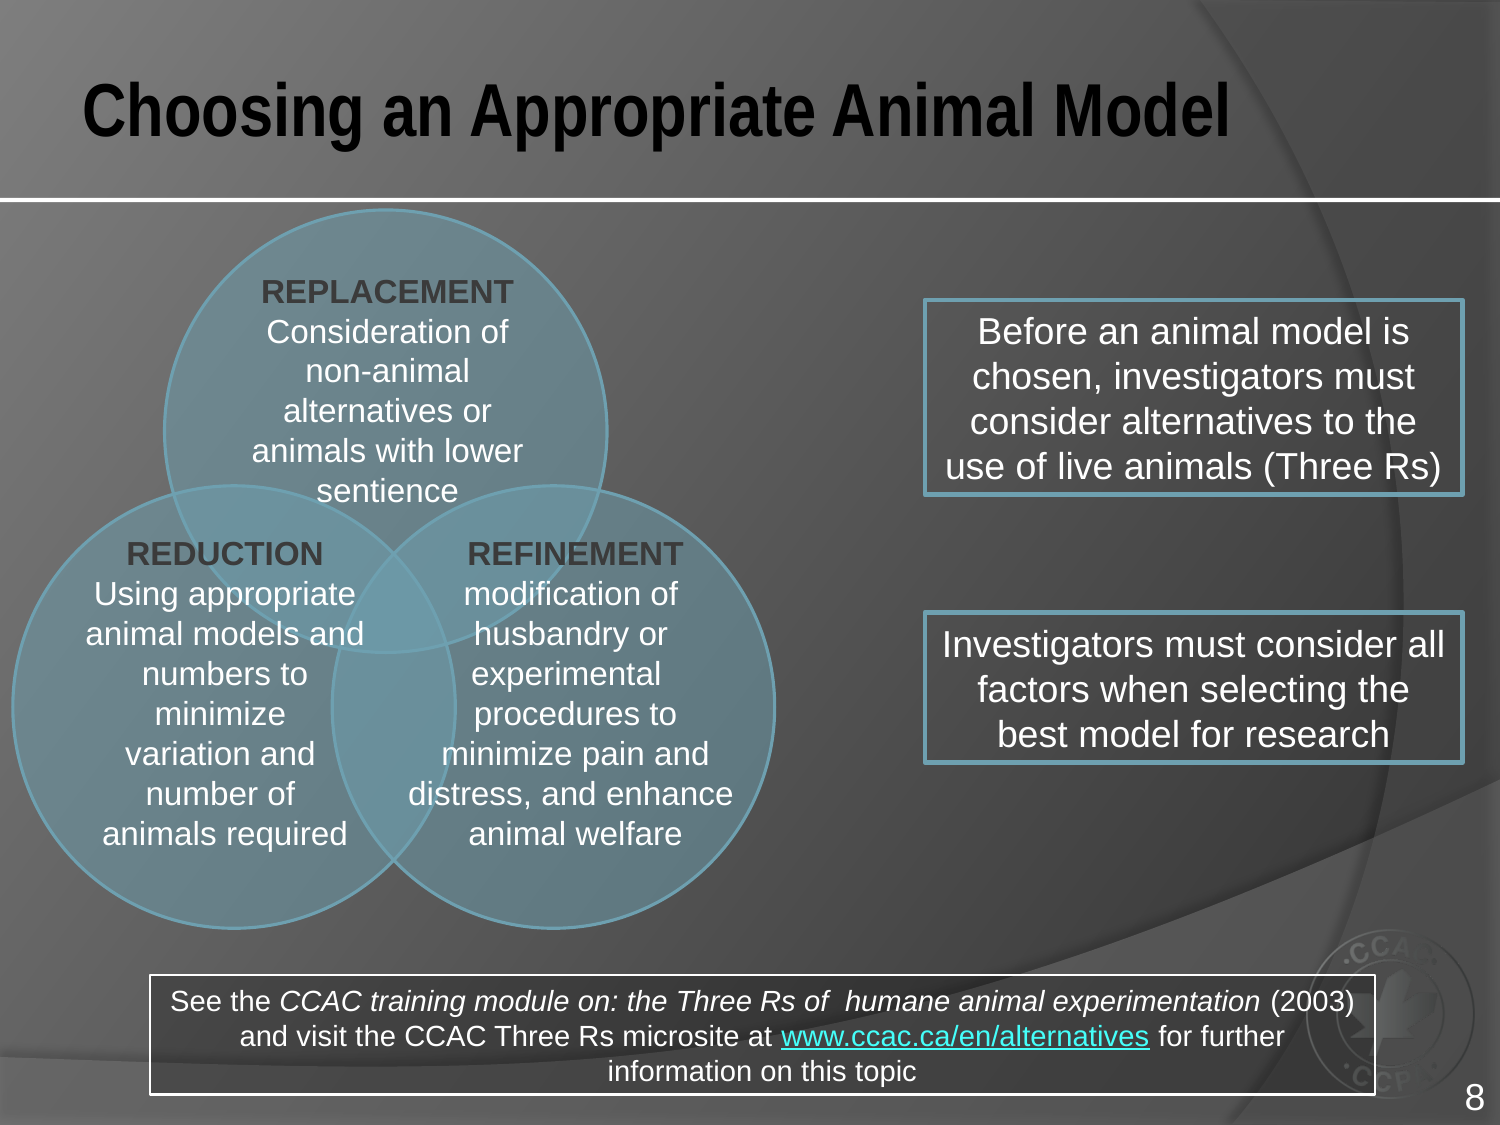

# Choosing an Appropriate Animal Model

REPLACEMENT
Consideration of
non-animal alternatives or animals with lower sentience
Before an animal model is chosen, investigators must consider alternatives to the use of live animals (Three Rs)
REDUCTION
Using appropriate animal models and numbers to minimize
variation and
number of
animals required

REFINEMENT
modification of
husbandry or
experimental
procedures to
minimize pain and distress, and enhance  animal welfare

Investigators must consider all factors when selecting the best model for research
See the CCAC training module on: the Three Rs of  humane animal experimentation (2003) and visit the CCAC Three Rs microsite at www.ccac.ca/en/alternatives for further information on this topic
8